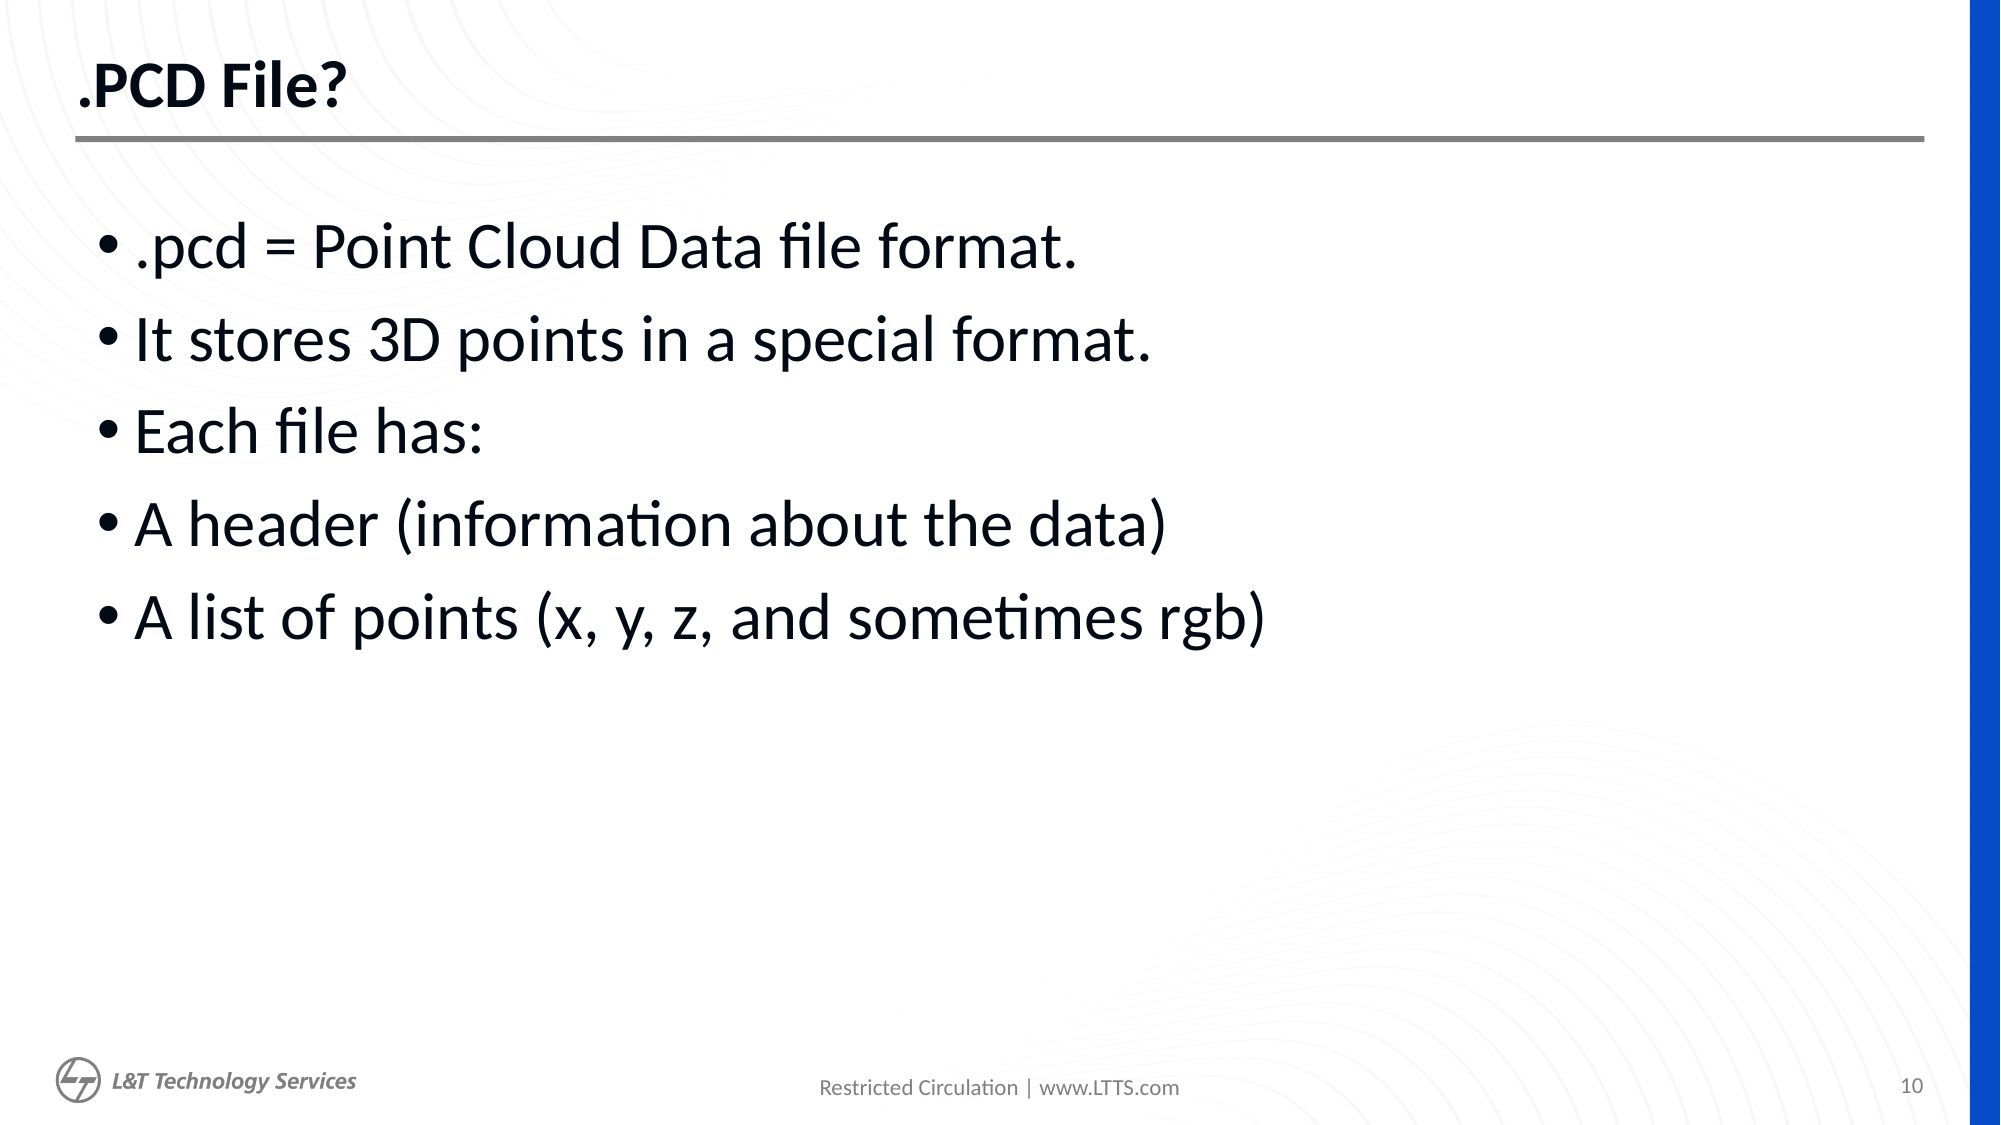

# .PCD File?
.pcd = Point Cloud Data file format.
It stores 3D points in a special format.
Each file has:
A header (information about the data)
A list of points (x, y, z, and sometimes rgb)